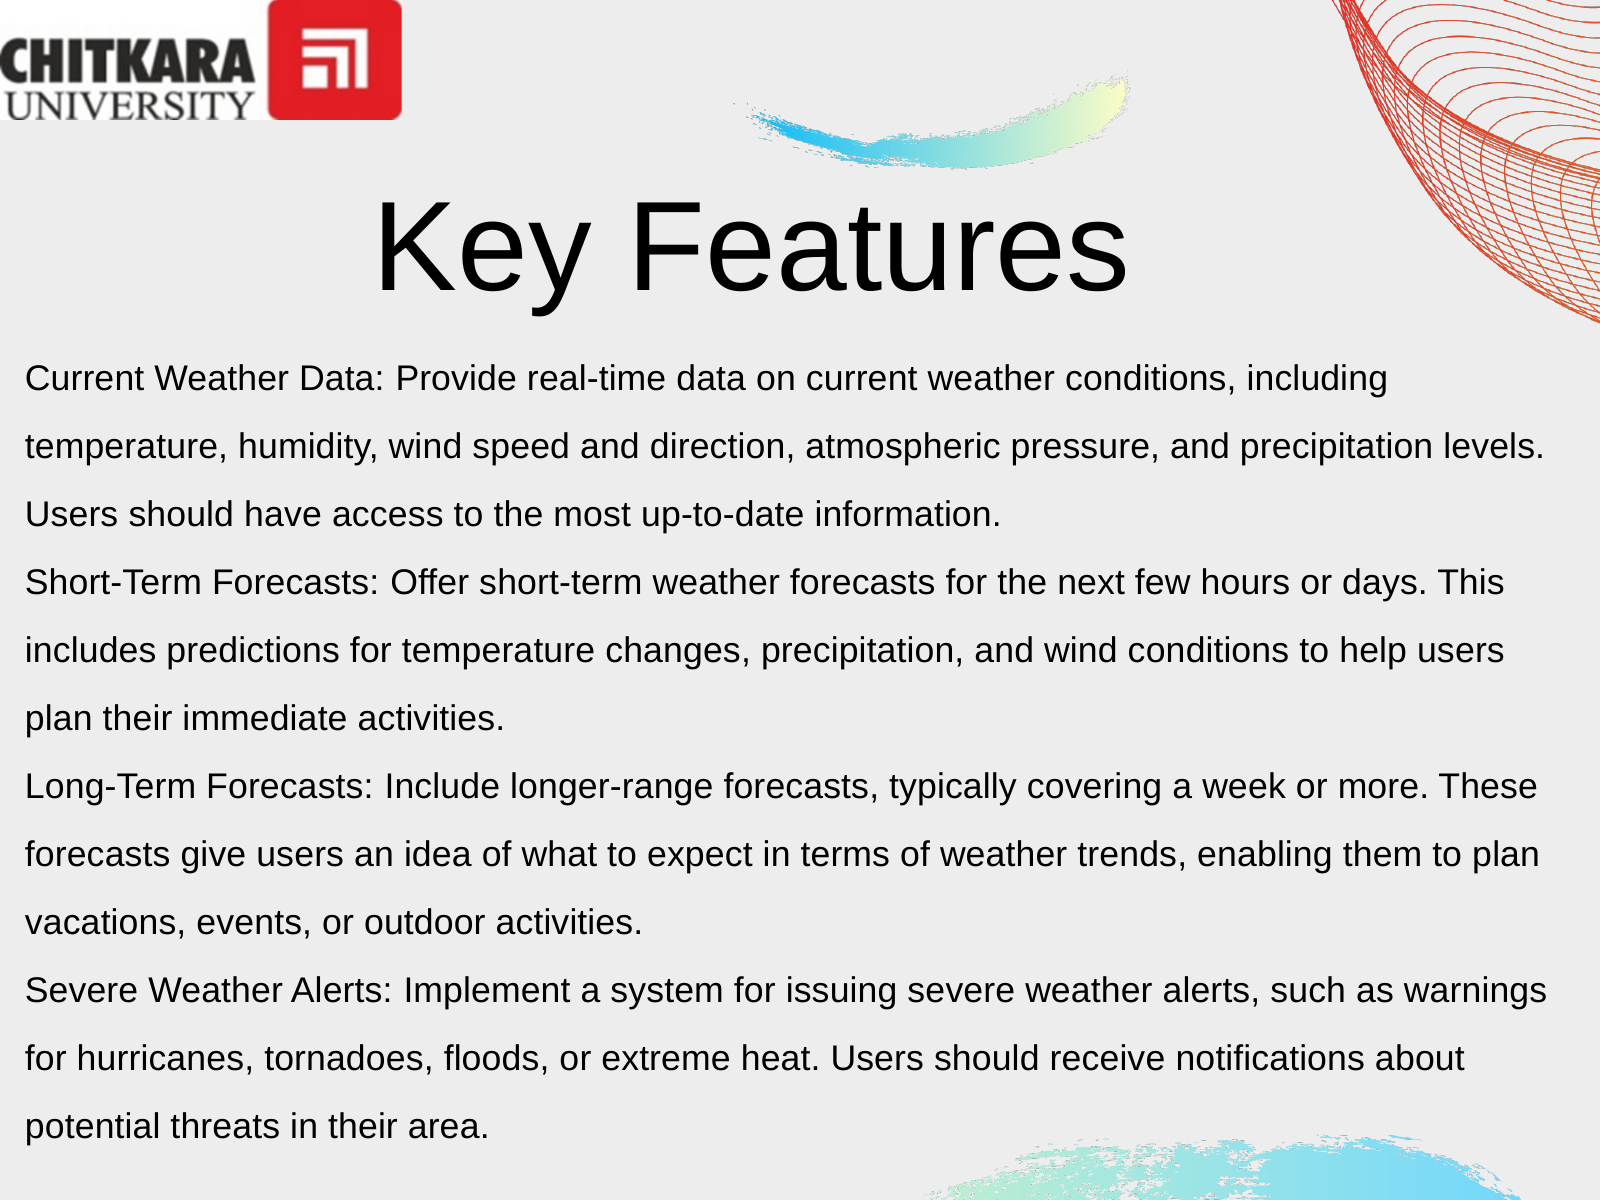

Key Features
Current Weather Data: Provide real-time data on current weather conditions, including temperature, humidity, wind speed and direction, atmospheric pressure, and precipitation levels. Users should have access to the most up-to-date information.
Short-Term Forecasts: Offer short-term weather forecasts for the next few hours or days. This includes predictions for temperature changes, precipitation, and wind conditions to help users plan their immediate activities.
Long-Term Forecasts: Include longer-range forecasts, typically covering a week or more. These forecasts give users an idea of what to expect in terms of weather trends, enabling them to plan vacations, events, or outdoor activities.
Severe Weather Alerts: Implement a system for issuing severe weather alerts, such as warnings for hurricanes, tornadoes, floods, or extreme heat. Users should receive notifications about potential threats in their area.